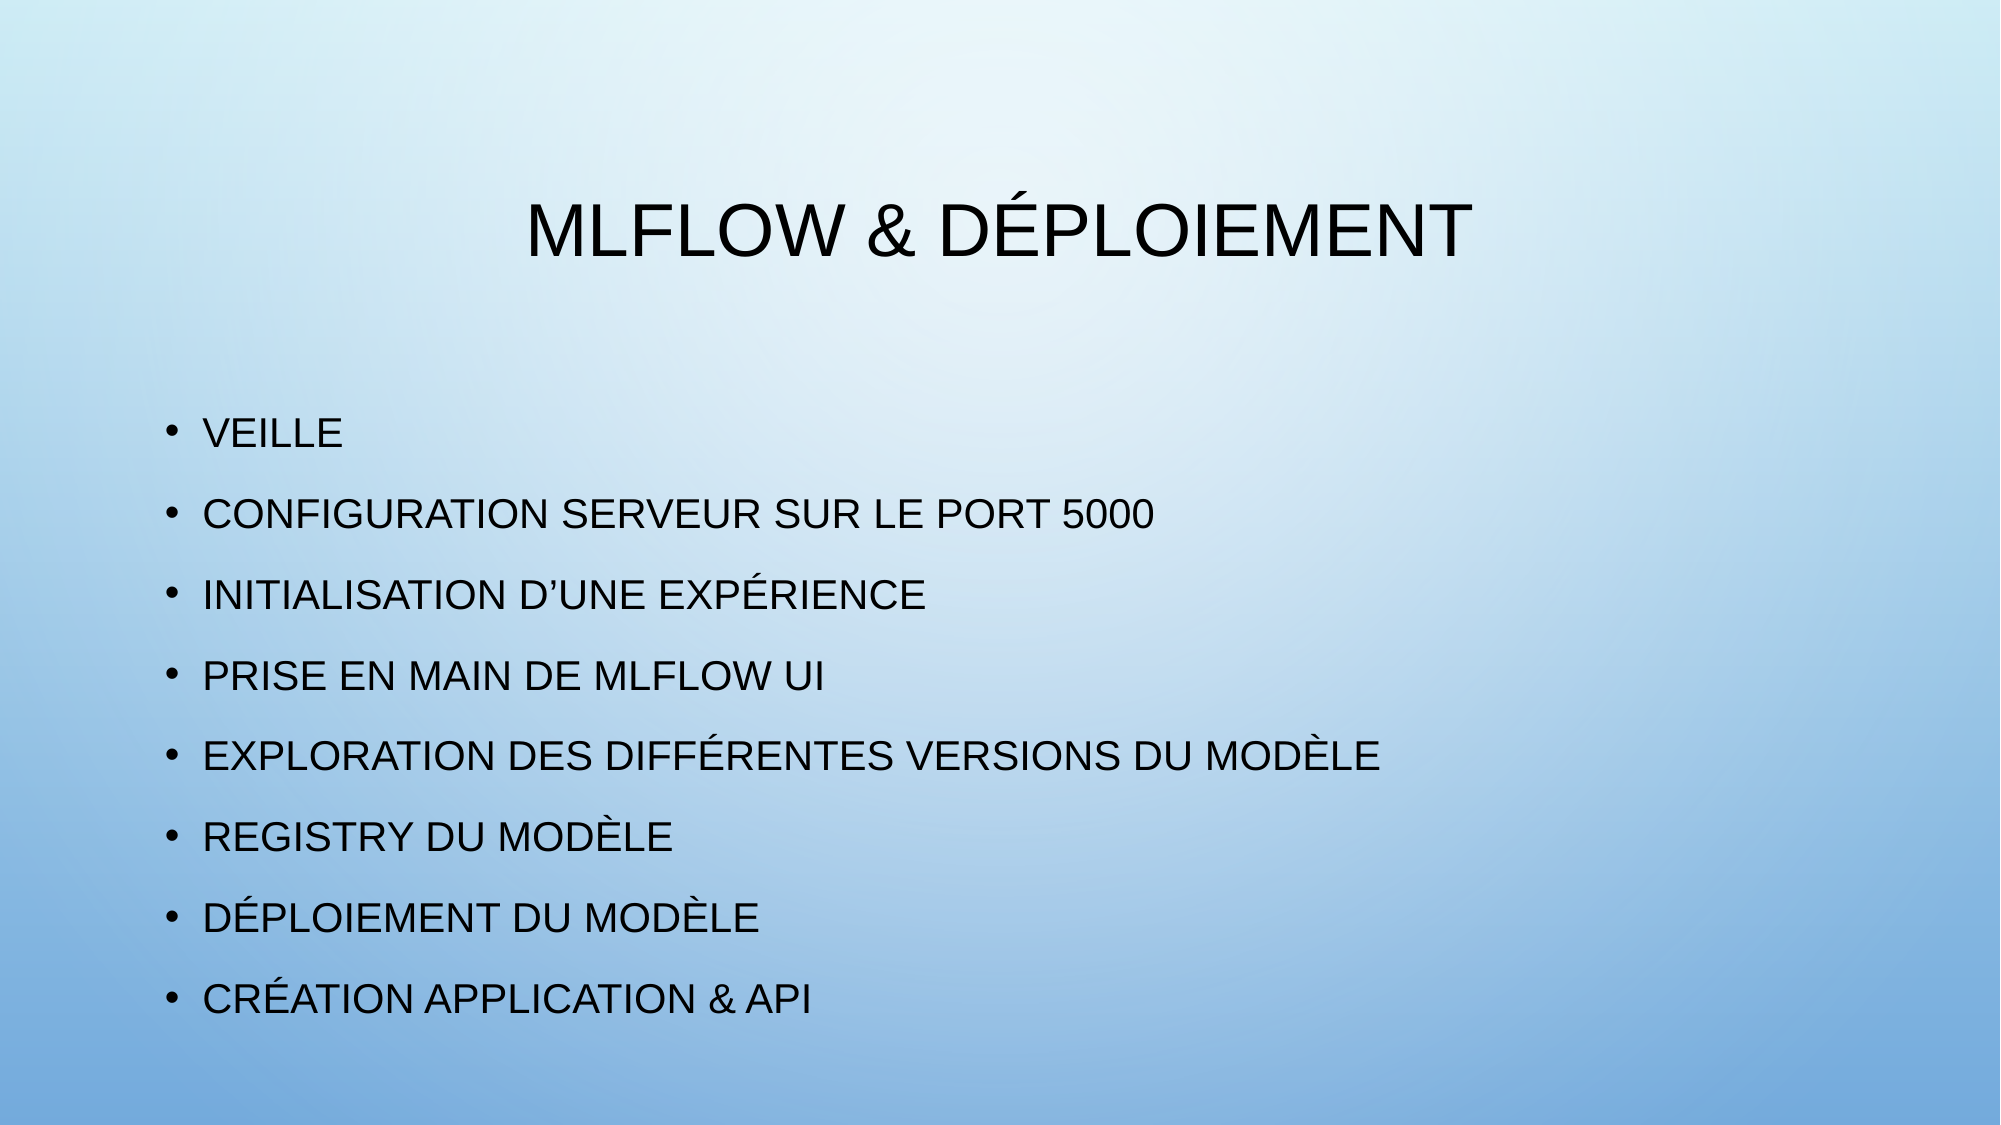

# Mlflow & déploiement
Veille
Configuration serveur sur le port 5000
Initialisation d’une expérience
Prise en main de mlflow ui
Exploration des différentes versions du modèle
Registry du modèle
Déploiement du modèle
Création application & api